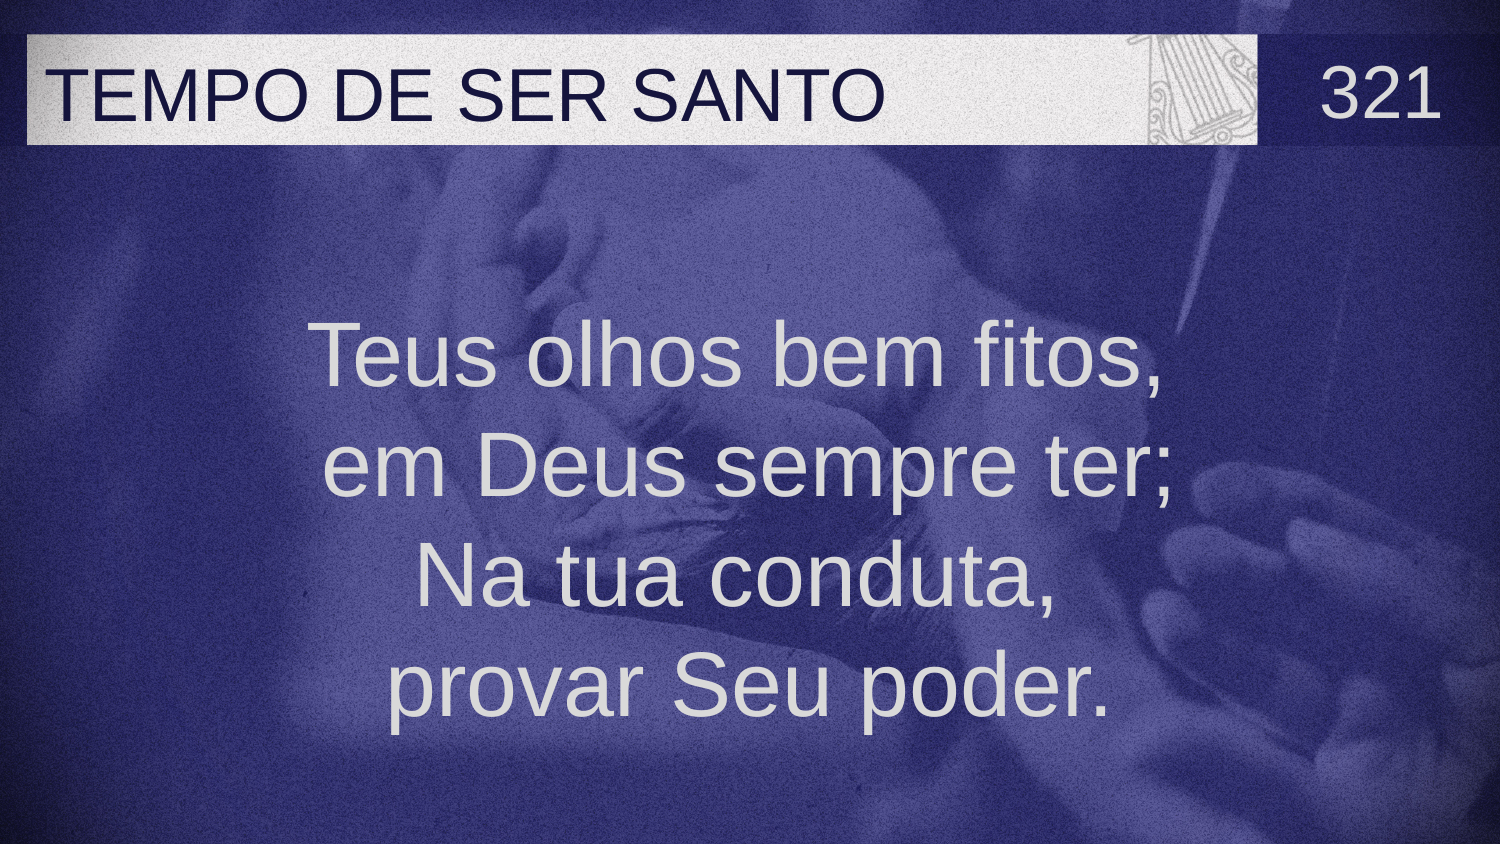

# TEMPO DE SER SANTO
321
Teus olhos bem fitos,
em Deus sempre ter;
Na tua conduta,
provar Seu poder.